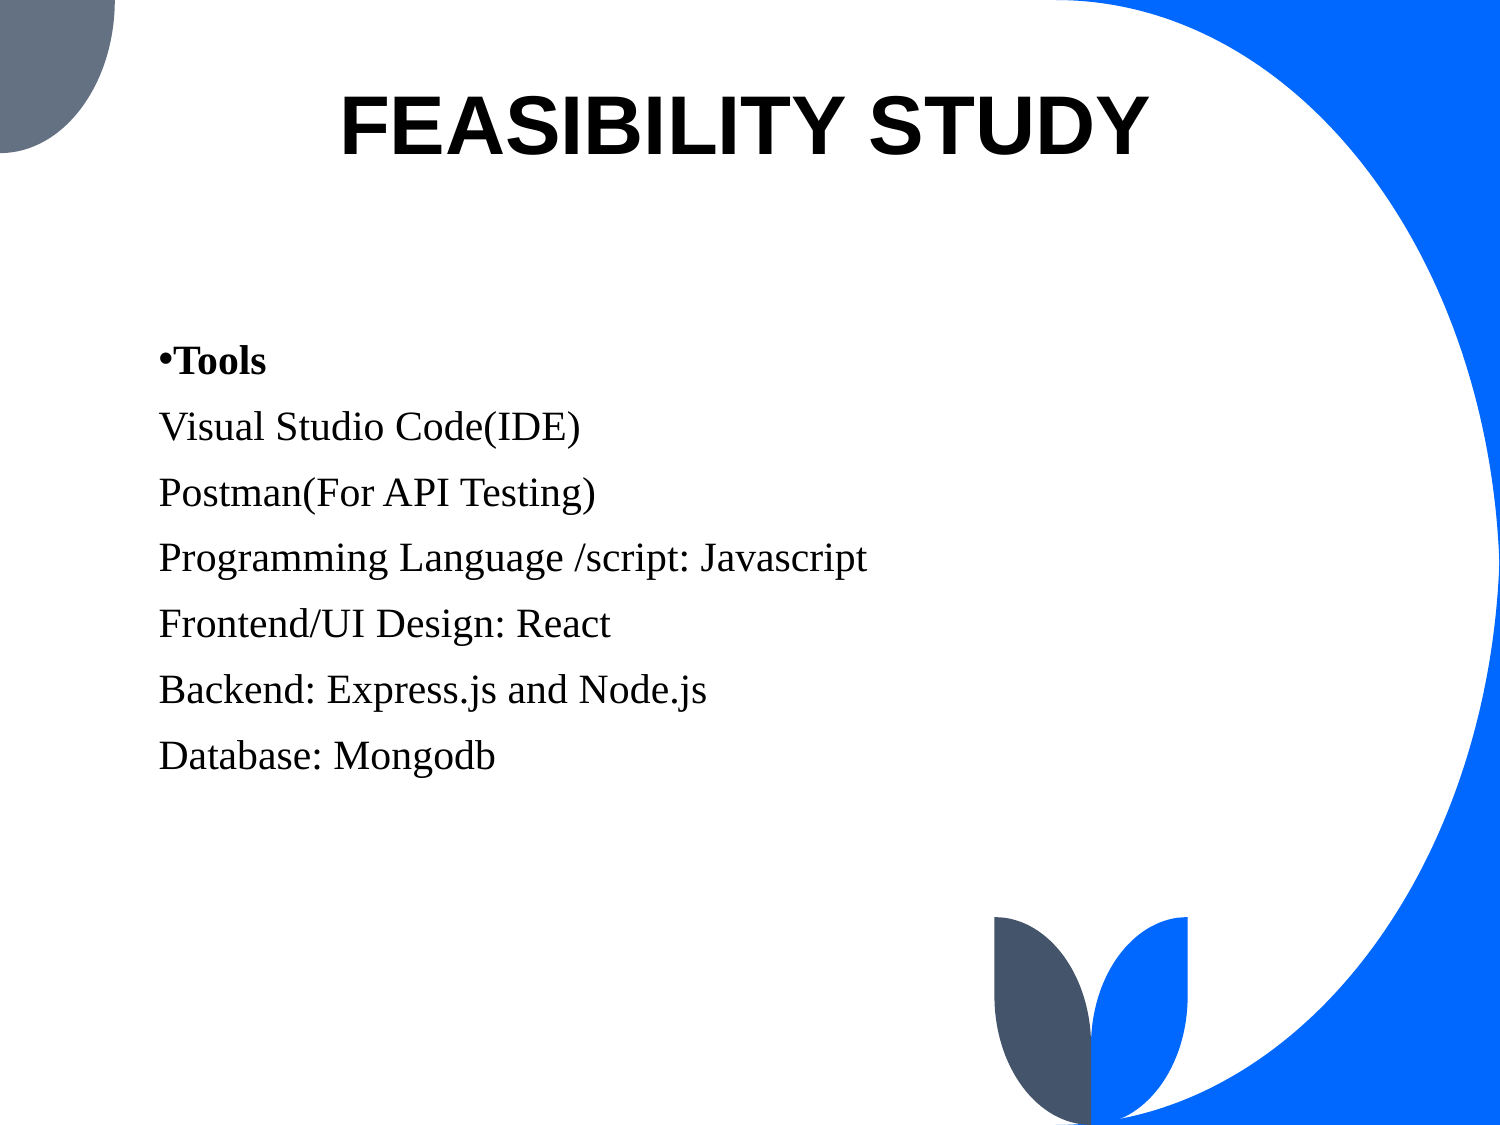

# FEASIBILITY STUDY
Tools
Visual Studio Code(IDE)
Postman(For API Testing)
Programming Language /script: Javascript
Frontend/UI Design: React
Backend: Express.js and Node.js
Database: Mongodb